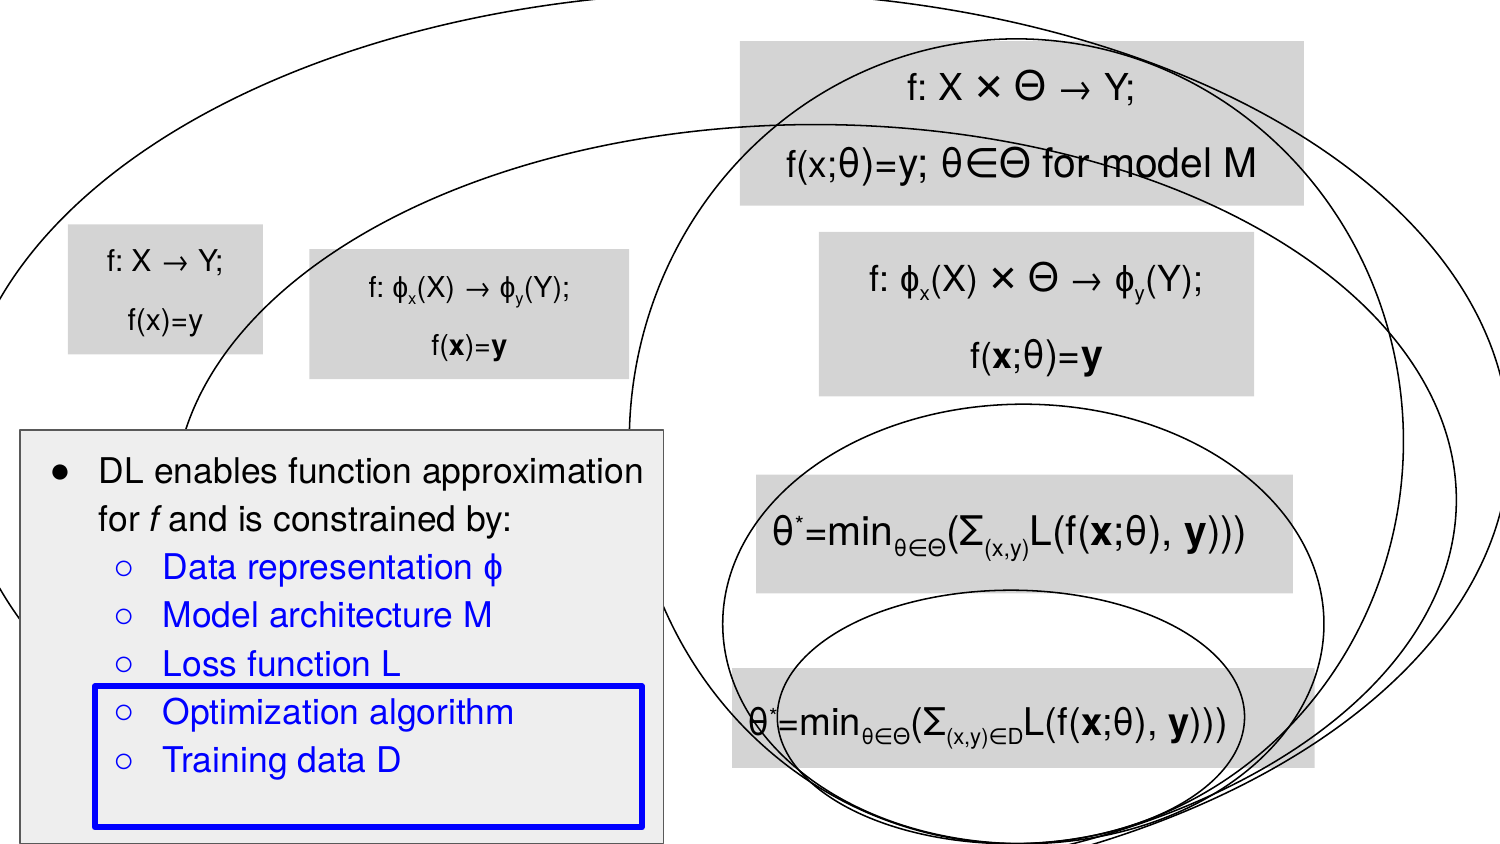

f: X ✕ Θ → Y;
f(x;θ)=y; θ∈Θ for model M

f: X → Y;
f(x)=y
f: ɸx(X) ✕ Θ → ɸy(Y);
f(x;θ)=y
f: ɸx(X) → ɸy(Y);
f(x)=y

DL enables function approximation for f and is constrained by:
Data representation ɸ
Model architecture M
Loss function L
Optimization algorithm
Training data D
θ*=minθ∈Θ(Σ(x,y)L(f(x;θ), y)))

θ*=minθ∈Θ(Σ(x,y)∈DL(f(x;θ), y)))